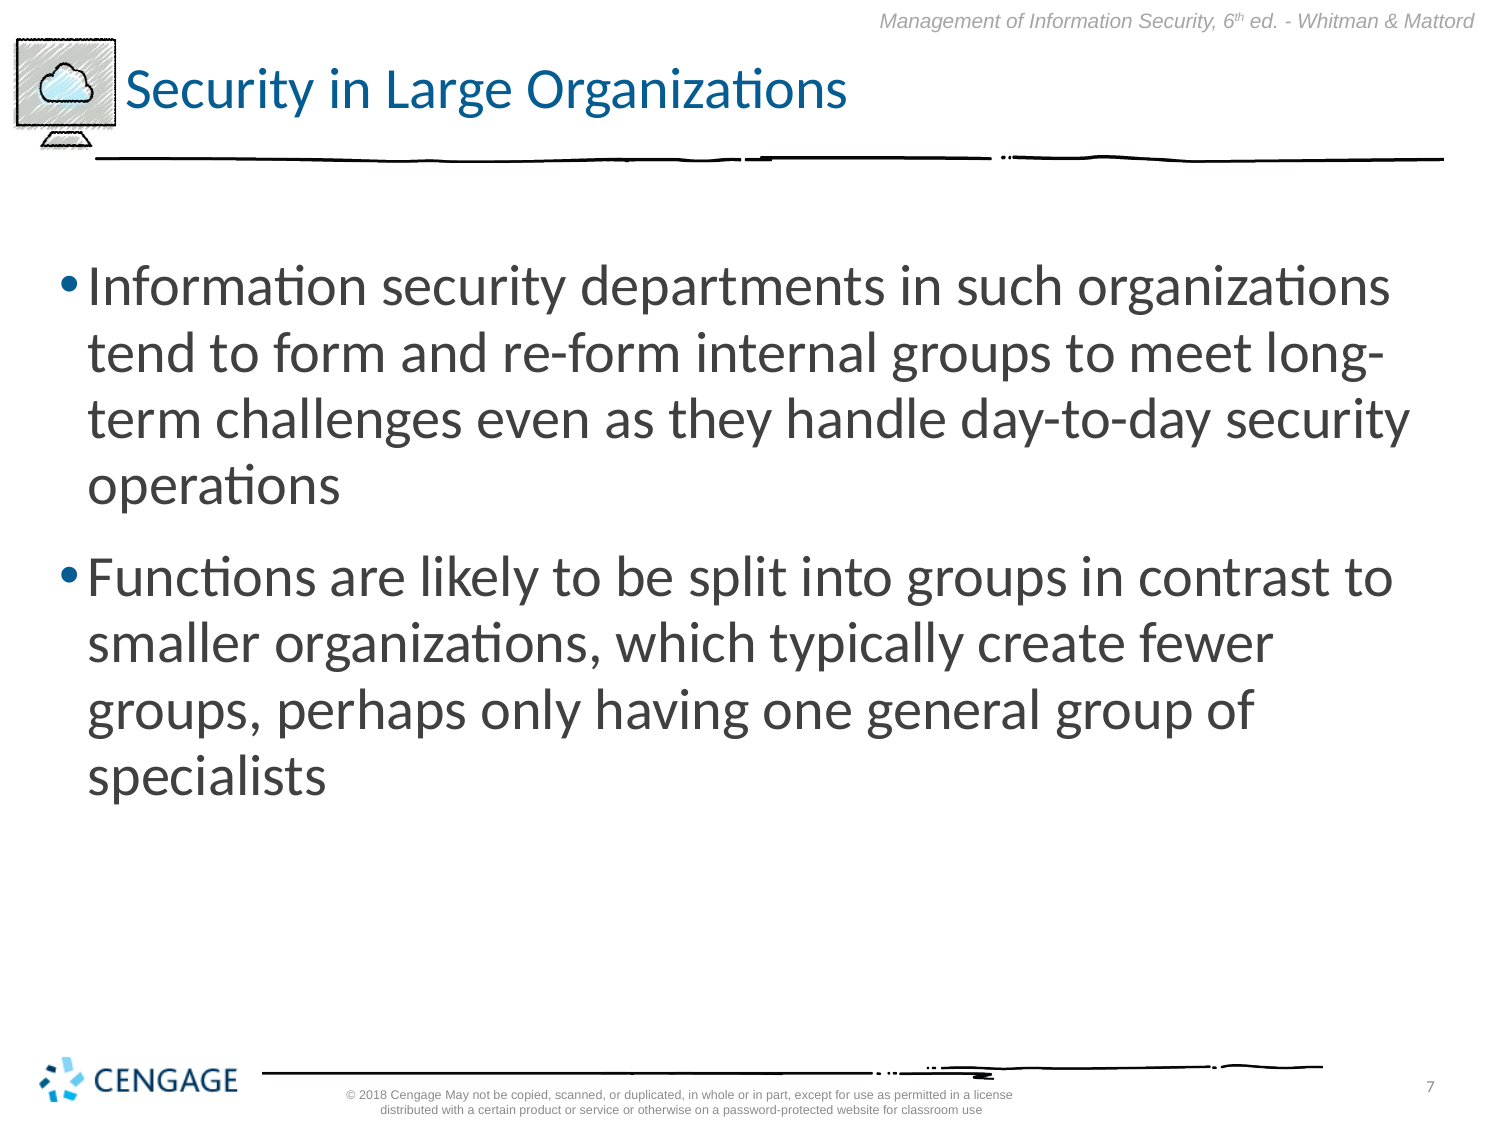

# Security in Large Organizations
Information security departments in such organizations tend to form and re-form internal groups to meet long-term challenges even as they handle day-to-day security operations
Functions are likely to be split into groups in contrast to smaller organizations, which typically create fewer groups, perhaps only having one general group of specialists